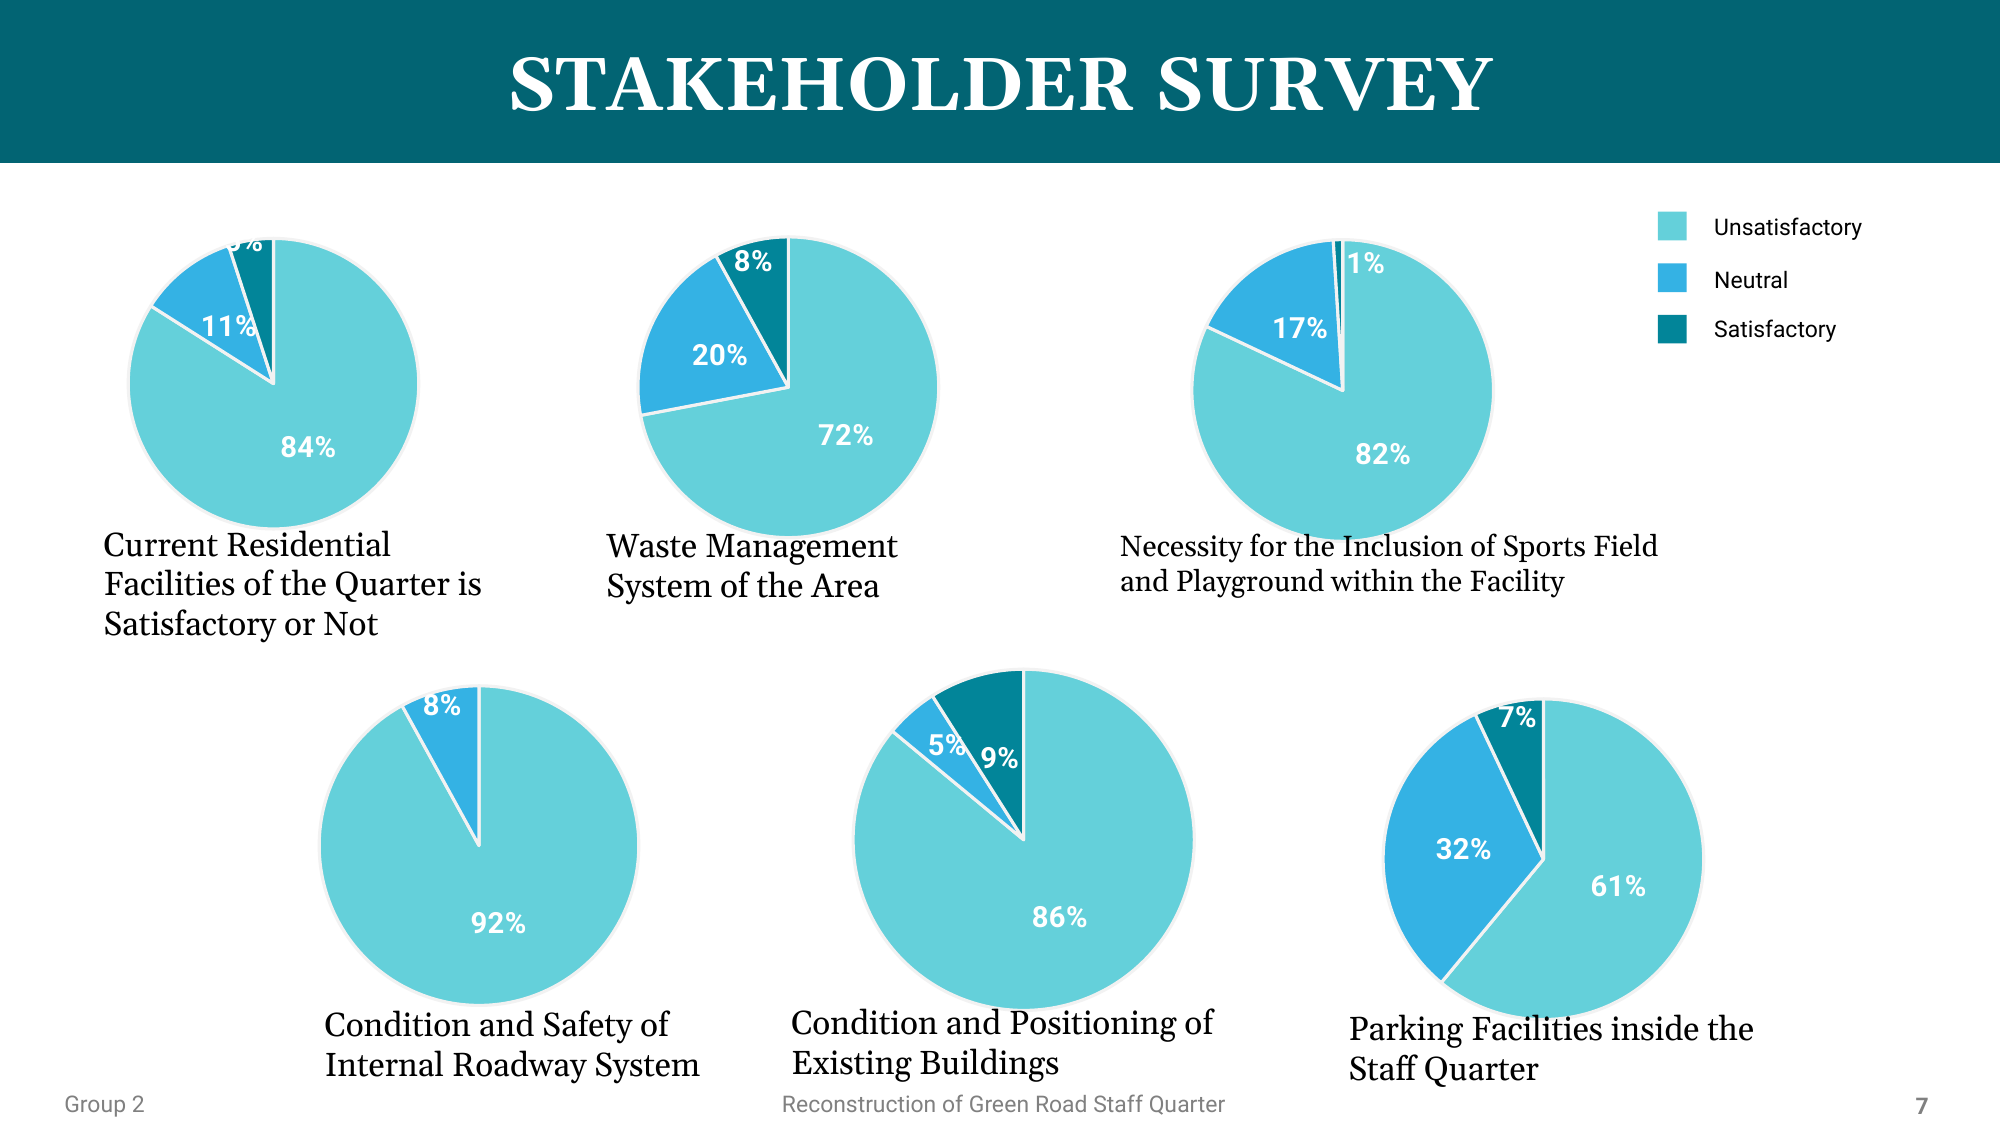

STAKEHOLDER SURVEY

### Chart

| Category | Sales |
|---|---|
| 1st Qtr | 0.84 |
| 3rd Qtr | 0.11 |
| 4th Qtr | 0.05 |
Current Residential Facilities of the Quarter is Satisfactory or Not

### Chart

| Category | Sales |
|---|---|
| 1st Qtr | 0.72 |
| 3rd Qtr | 0.2 |
| 4th Qtr | 0.08 |
Waste Management System of the Area

### Chart

| Category | Sales |
|---|---|
| 1st Qtr | 0.82 |
| 3rd Qtr | 0.17 |
| 4th Qtr | 0.01 |
Necessity for the Inclusion of Sports Field and Playground within the Facility
Unsatisfactory

Neutral

Satisfactory

### Chart

| Category | Sales |
|---|---|
| 1st Qtr | 0.92 |
| 3rd Qtr | 0.08 |
| 4th Qtr | 0.0 |
Condition and Safety of Internal Roadway System

### Chart

| Category | Sales |
|---|---|
| 1st Qtr | 0.86 |
| 3rd Qtr | 0.05 |
| 4th Qtr | 0.09 |
Condition and Positioning of Existing Buildings

### Chart

| Category | Sales |
|---|---|
| 1st Qtr | 0.61 |
| 3rd Qtr | 0.32 |
| 4th Qtr | 0.07 |
Parking Facilities inside the Staff Quarter
Group 2
Reconstruction of Green Road Staff Quarter
7